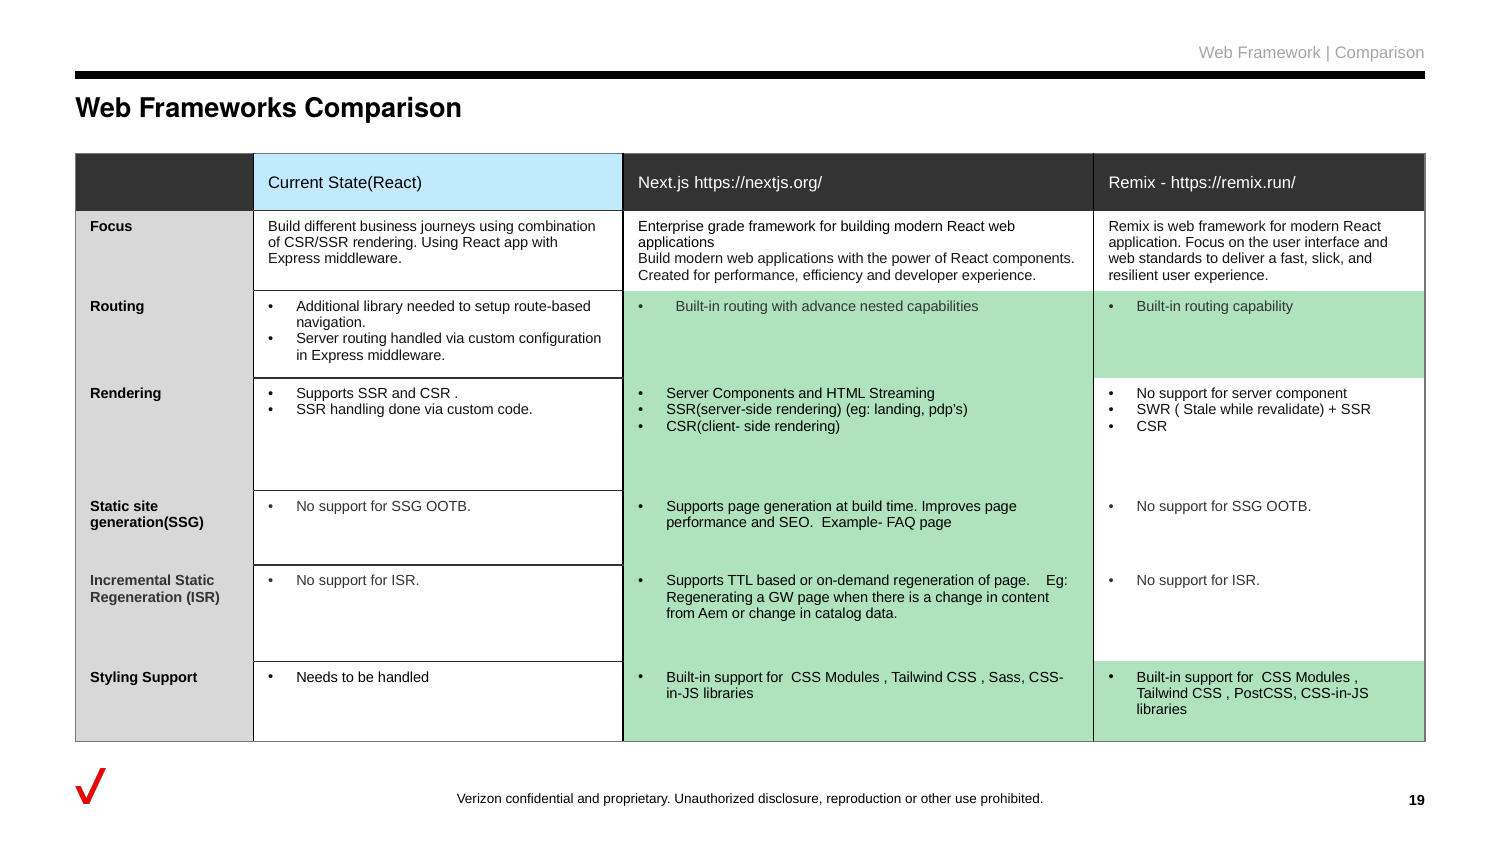

Web Framework | Comparison
# Web Frameworks Comparison
|  | Current State(React) | Next.js https://nextjs.org/ | Remix - https://remix.run/ |
| --- | --- | --- | --- |
| Focus | Build different business journeys using combination of CSR/SSR rendering. Using React app with Express middleware. | Enterprise grade framework for building modern React web applications Build modern web applications with the power of React components. Created for performance, efficiency and developer experience. | Remix is web framework for modern React application. Focus on the user interface and web standards to deliver a fast, slick, and resilient user experience. |
| Routing | Additional library needed to setup route-based navigation.  Server routing handled via custom configuration in Express middleware. | Built-in routing with advance nested capabilities | Built-in routing capability |
| Rendering | Supports SSR and CSR .  SSR handling done via custom code. | Server Components and HTML Streaming SSR(server-side rendering) (eg: landing, pdp’s) CSR(client- side rendering) | No support for server component SWR ( Stale while revalidate) + SSR CSR |
| Static site generation(SSG) | No support for SSG OOTB. | Supports page generation at build time. Improves page performance and SEO. Example- FAQ page | No support for SSG OOTB. |
| Incremental Static Regeneration (ISR) | No support for ISR. | Supports TTL based or on-demand regeneration of page. Eg: Regenerating a GW page when there is a change in content from Aem or change in catalog data. | No support for ISR. |
| Styling Support | Needs to be handled | Built-in support for CSS Modules , Tailwind CSS , Sass, CSS-in-JS libraries | Built-in support for CSS Modules , Tailwind CSS , PostCSS, CSS-in-JS libraries |
19